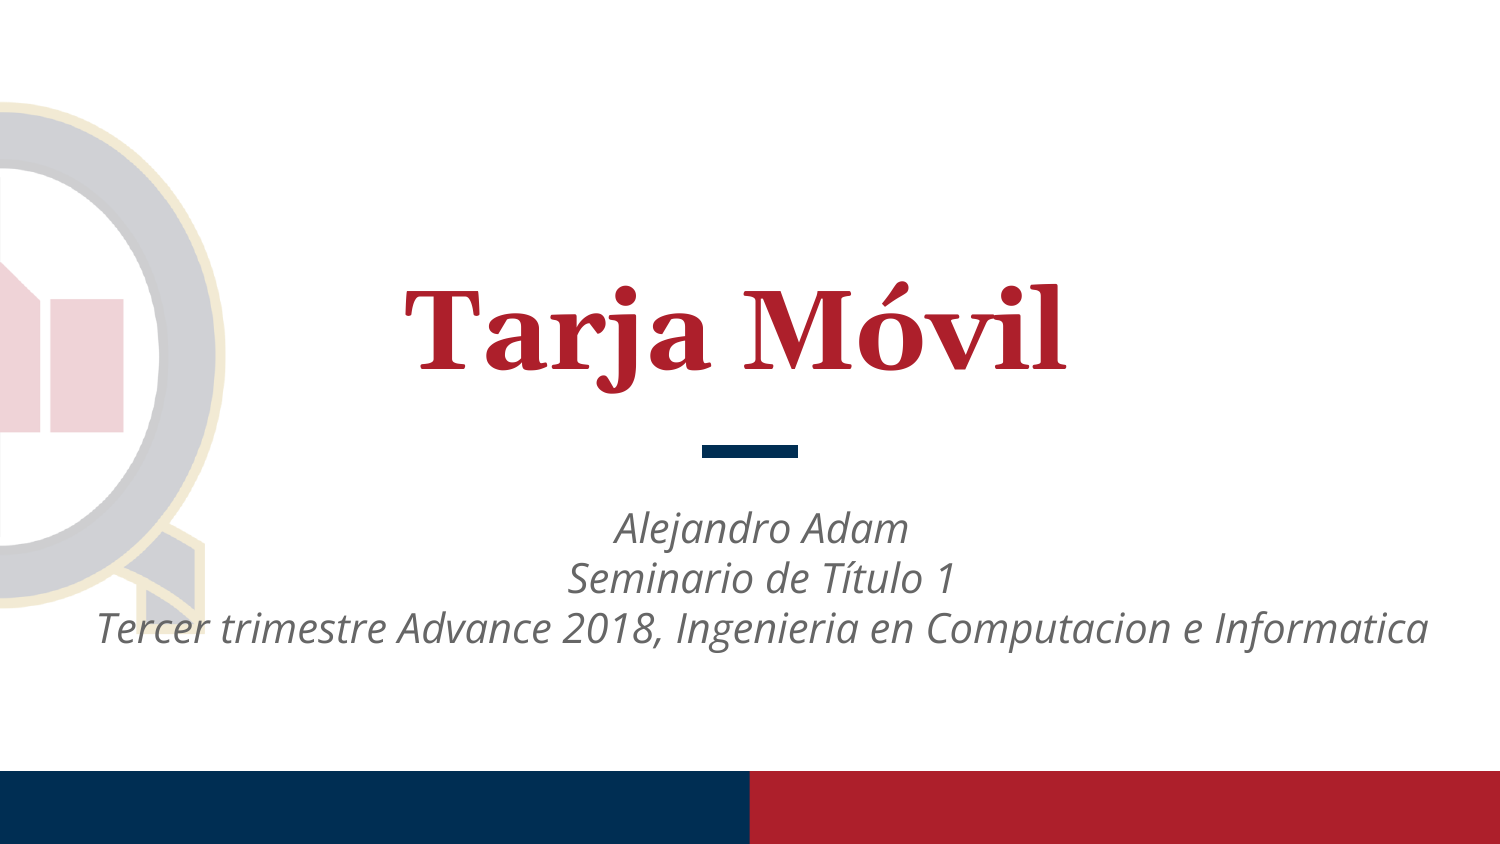

# Tarja Móvil

Alejandro Adam
Seminario de Título 1
Tercer trimestre Advance 2018, Ingenieria en Computacion e Informatica